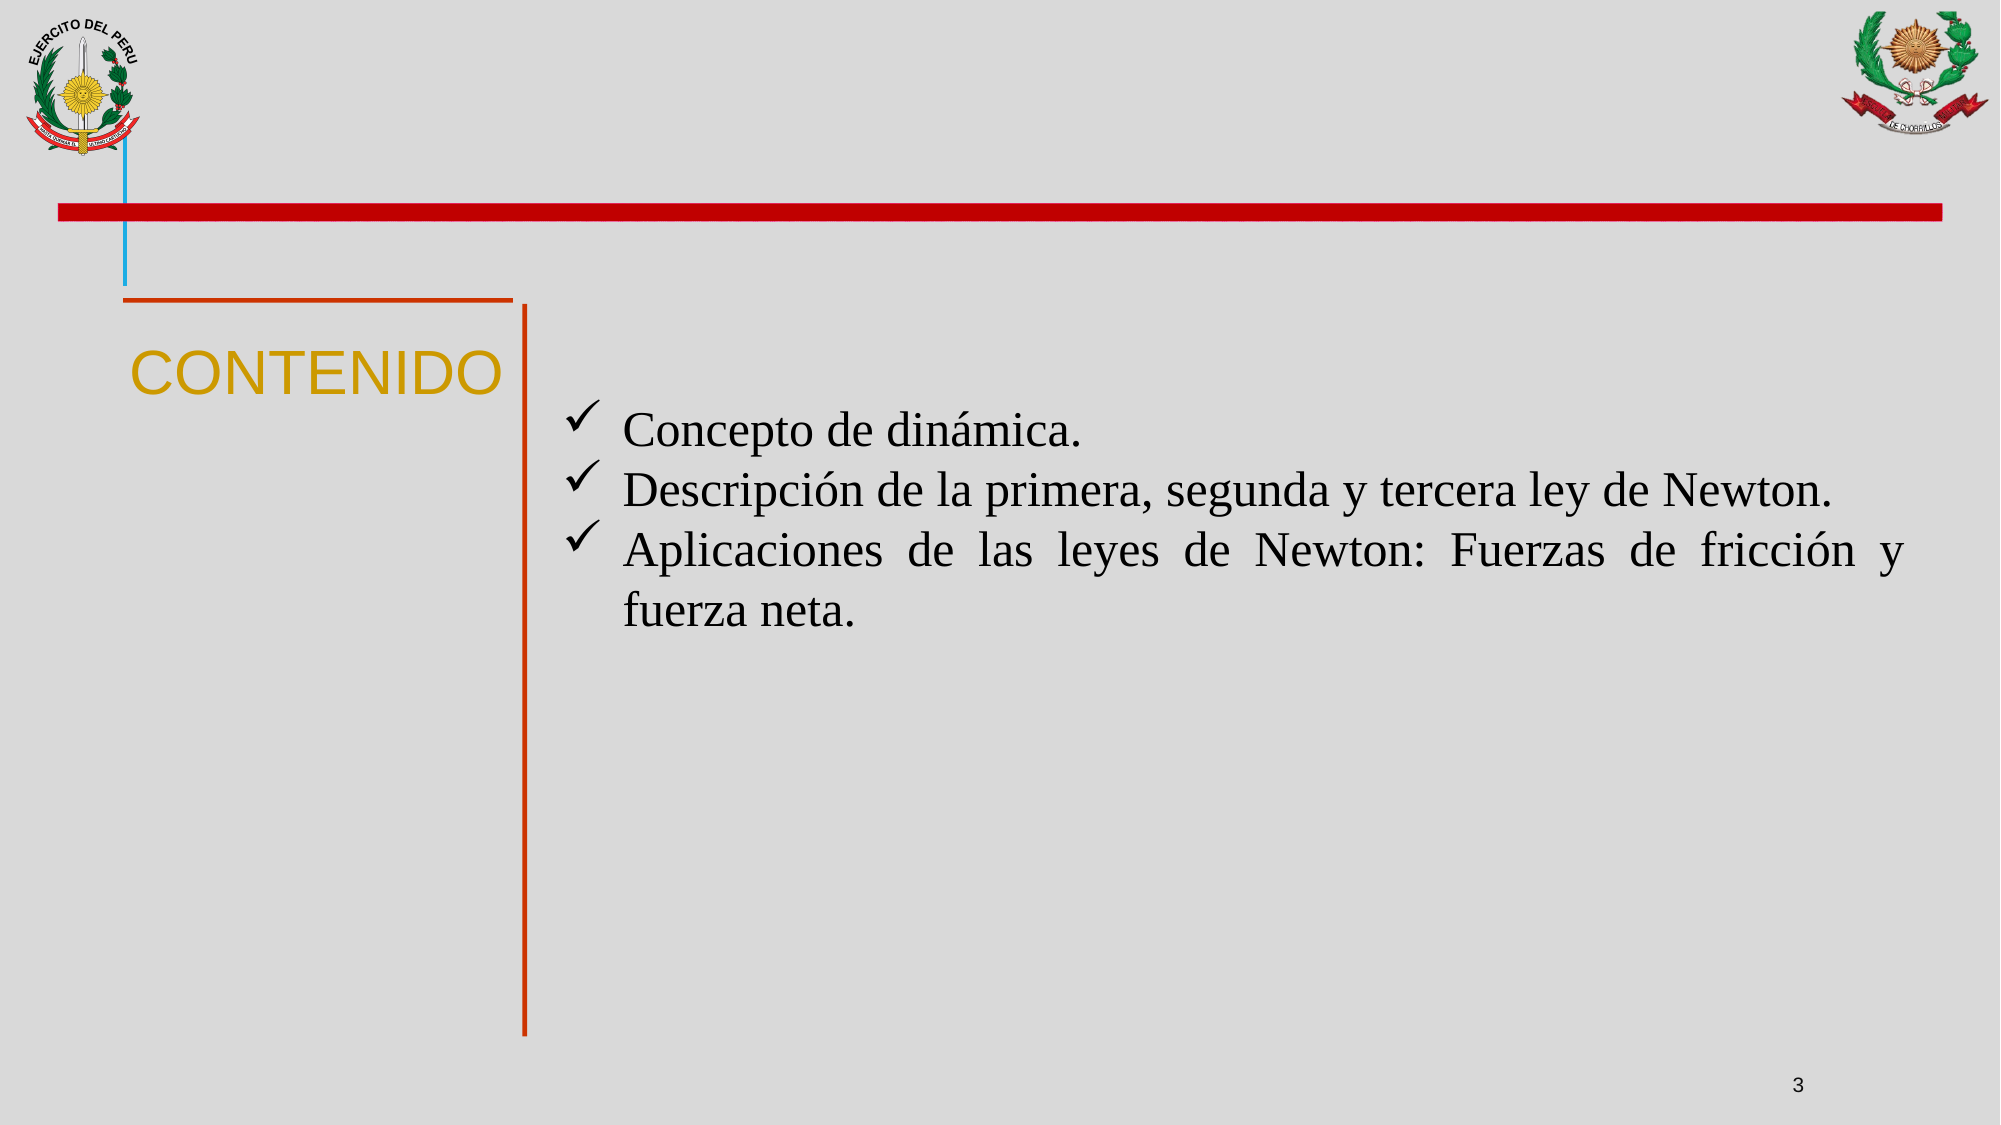

CONTENIDO

Concepto de dinámica.
Descripción de la primera, segunda y tercera ley de Newton.
Aplicaciones de las leyes de Newton: Fuerzas de fricción y fuerza neta.
3